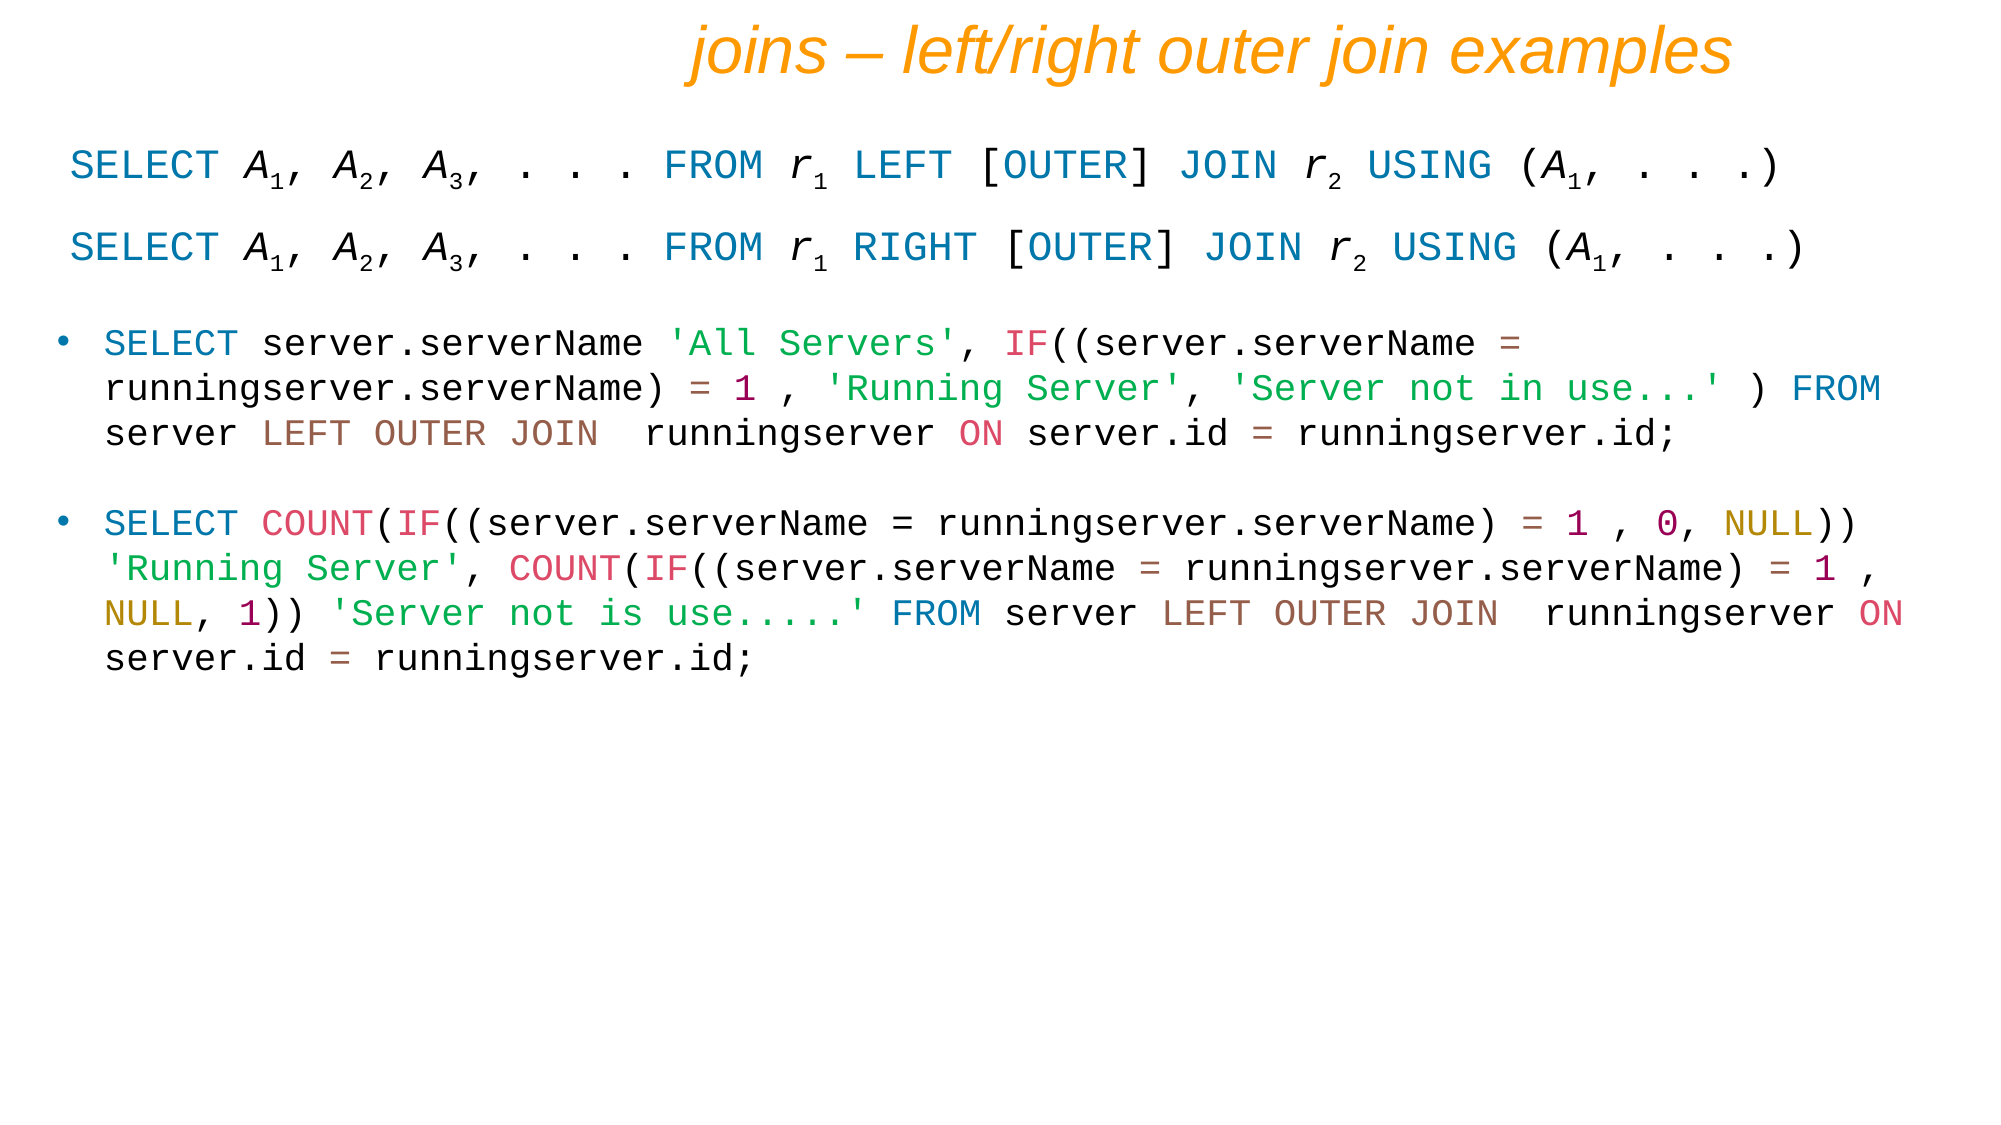

joins – left/right outer join examples
SELECT A1, A2, A3, . . . FROM r1 LEFT [OUTER] JOIN r2 USING (A1, . . .)
SELECT A1, A2, A3, . . . FROM r1 RIGHT [OUTER] JOIN r2 USING (A1, . . .)
SELECT server.serverName 'All Servers', IF((server.serverName = runningserver.serverName) = 1 , 'Running Server', 'Server not in use...' ) FROM server LEFT OUTER JOIN  runningserver ON server.id = runningserver.id;

SELECT COUNT(IF((server.serverName = runningserver.serverName) = 1 , 0, NULL)) 'Running Server', COUNT(IF((server.serverName = runningserver.serverName) = 1 , NULL, 1)) 'Server not is use.....' FROM server LEFT OUTER JOIN  runningserver ON server.id = runningserver.id;